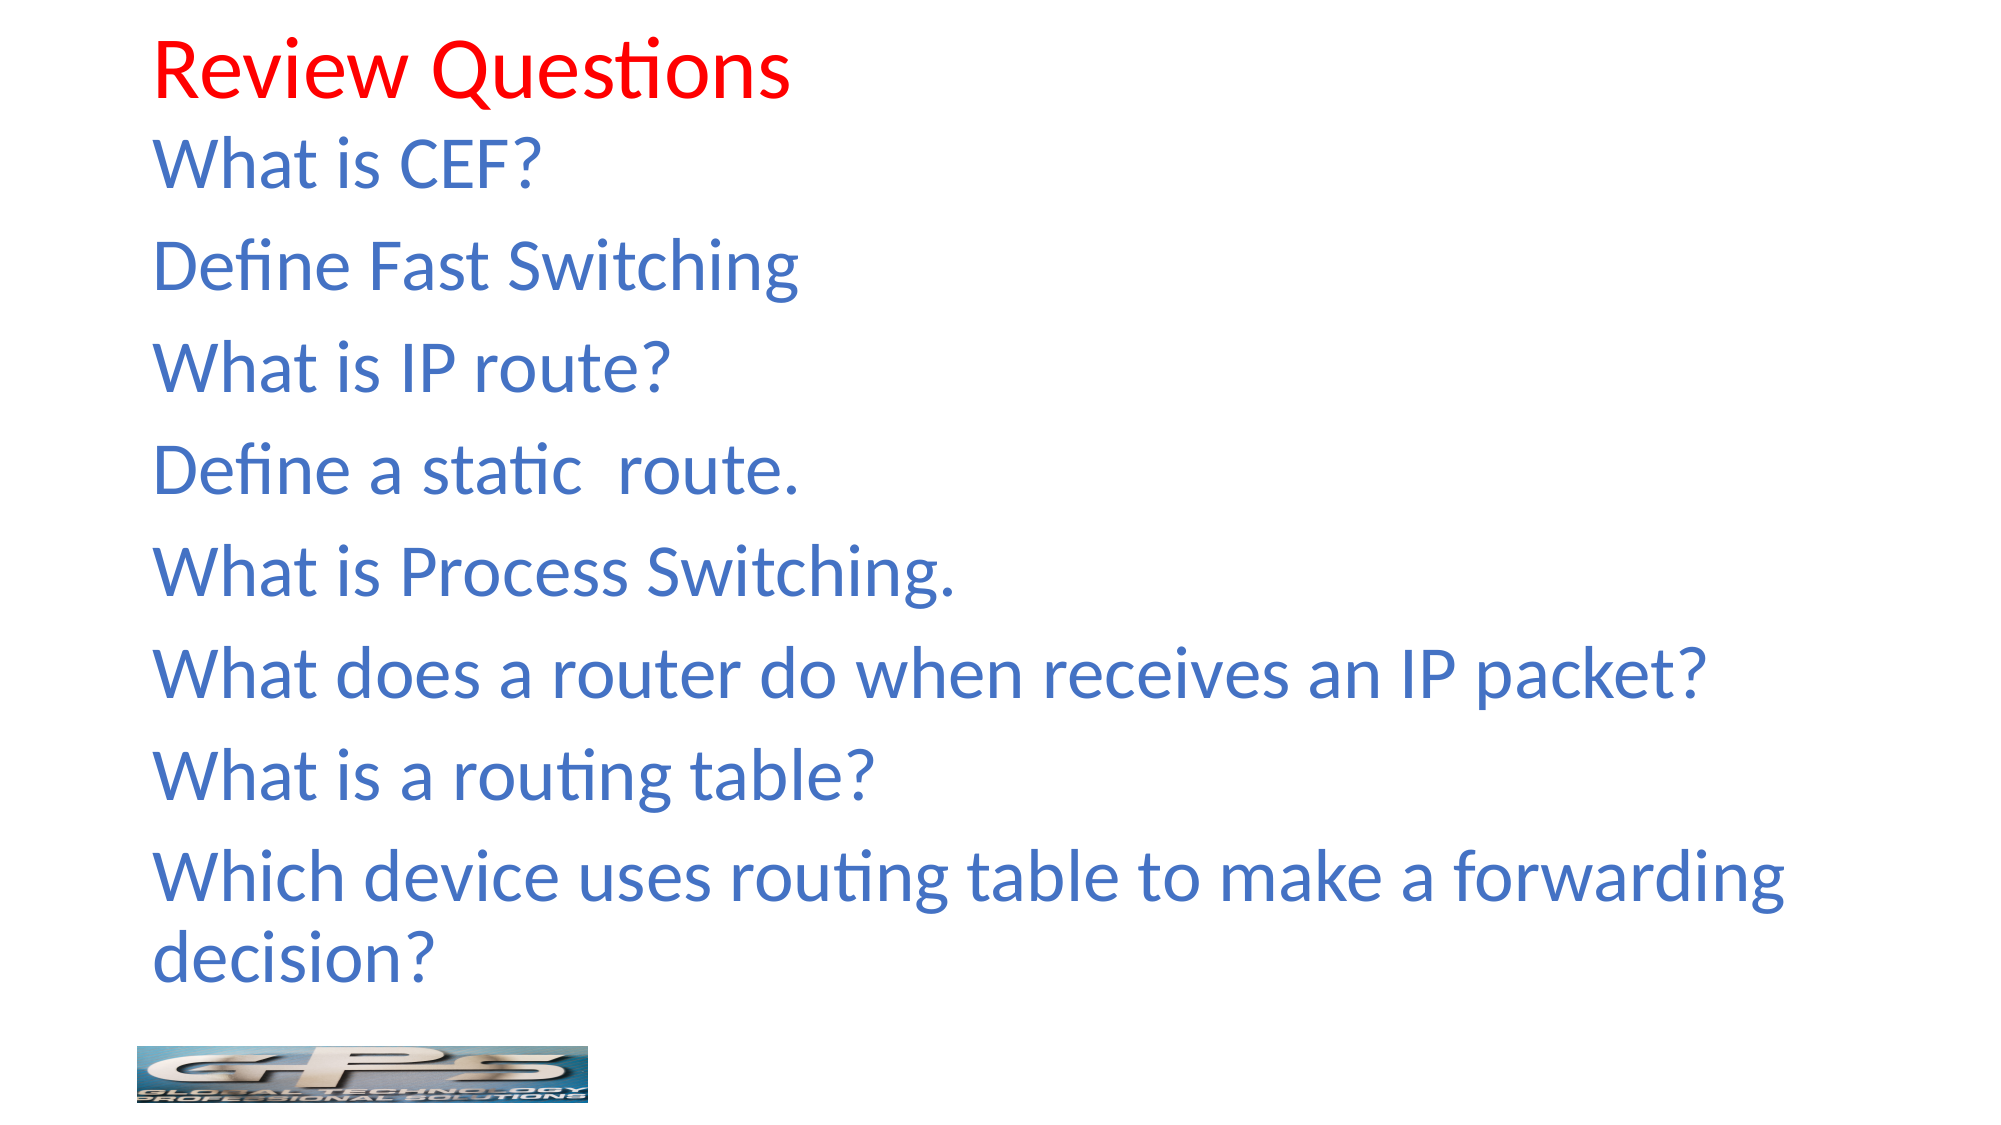

# Review Questions
What is CEF?
Define Fast Switching
What is IP route?
Define a static  route.
What is Process Switching.
What does a router do when receives an IP packet?
What is a routing table?
Which device uses routing table to make a forwarding decision?